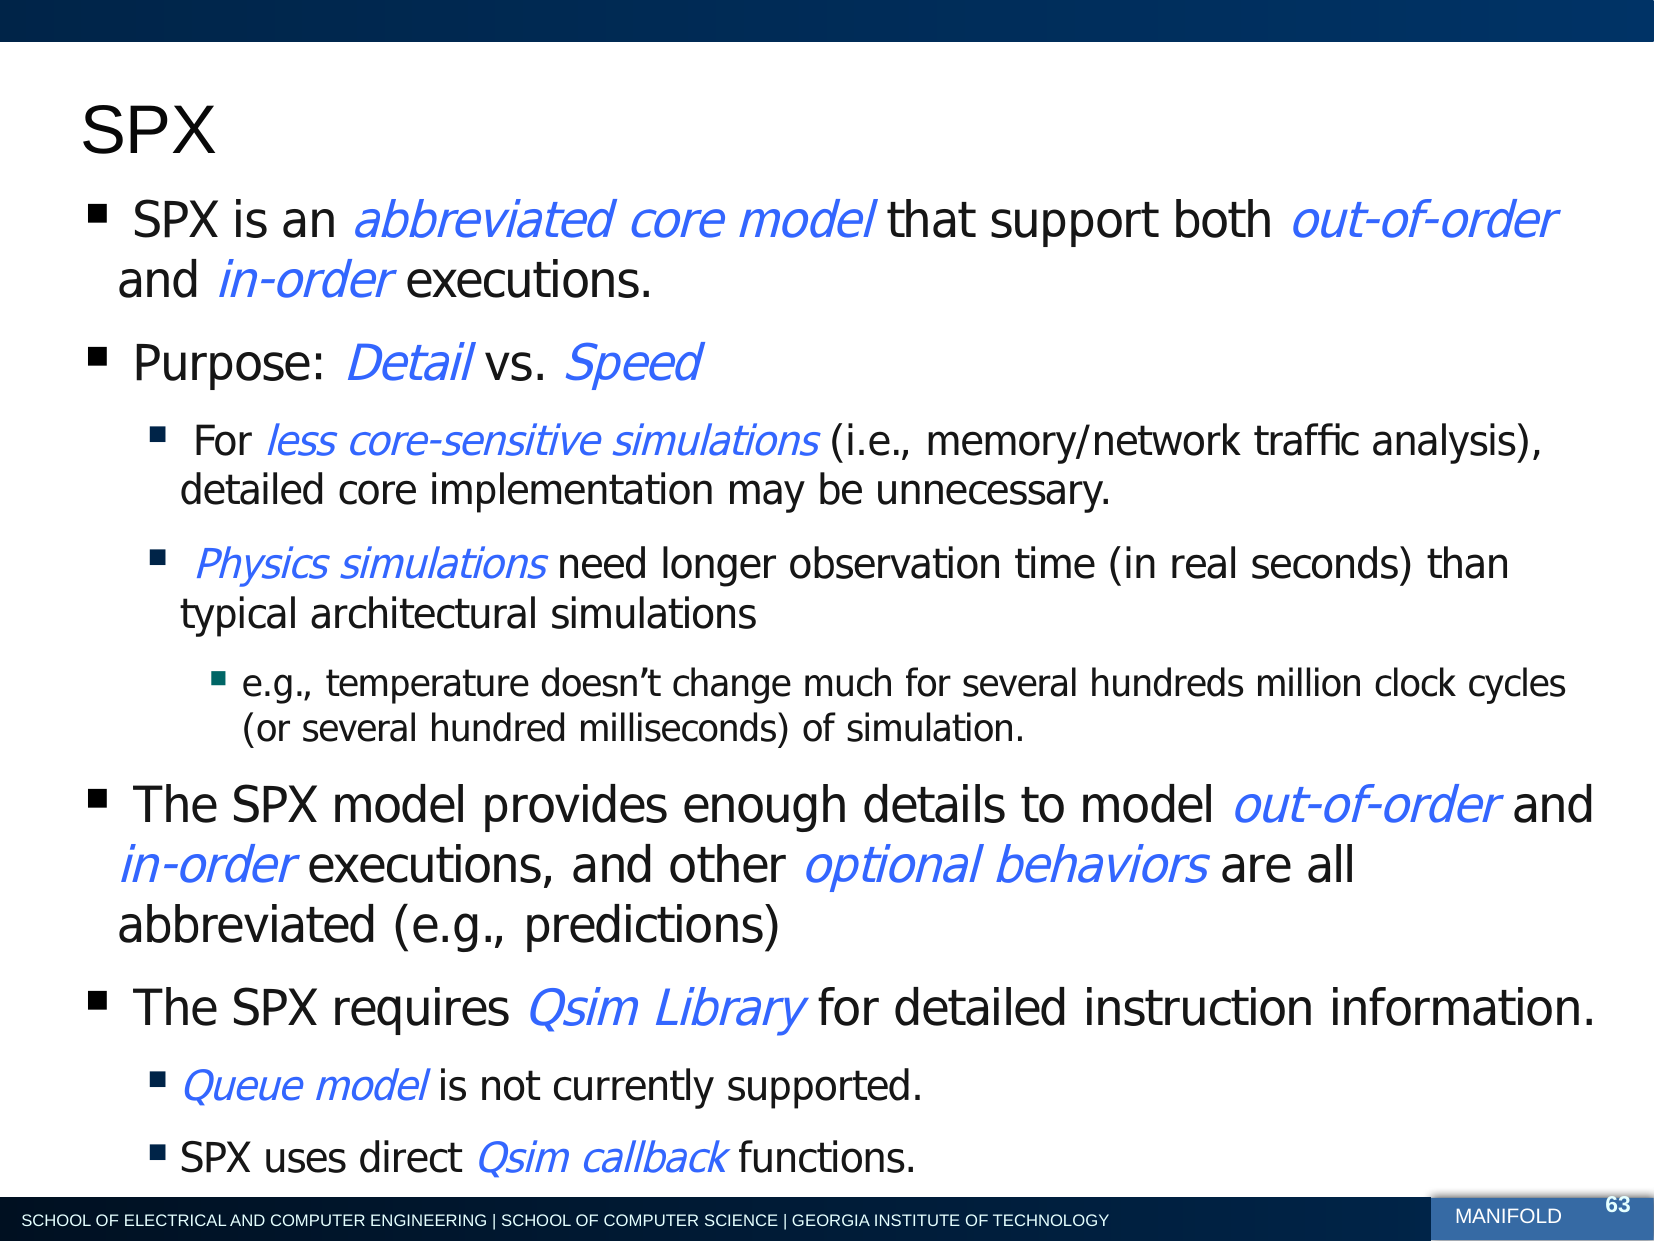

# SPX
 SPX is an abbreviated core model that support both out-of-order and in-order executions.
 Purpose: Detail vs. Speed
 For less core-sensitive simulations (i.e., memory/network traffic analysis), detailed core implementation may be unnecessary.
 Physics simulations need longer observation time (in real seconds) than typical architectural simulations
e.g., temperature doesn’t change much for several hundreds million clock cycles (or several hundred milliseconds) of simulation.
 The SPX model provides enough details to model out-of-order and in-order executions, and other optional behaviors are all abbreviated (e.g., predictions)
 The SPX requires Qsim Library for detailed instruction information.
Queue model is not currently supported.
SPX uses direct Qsim callback functions.
63